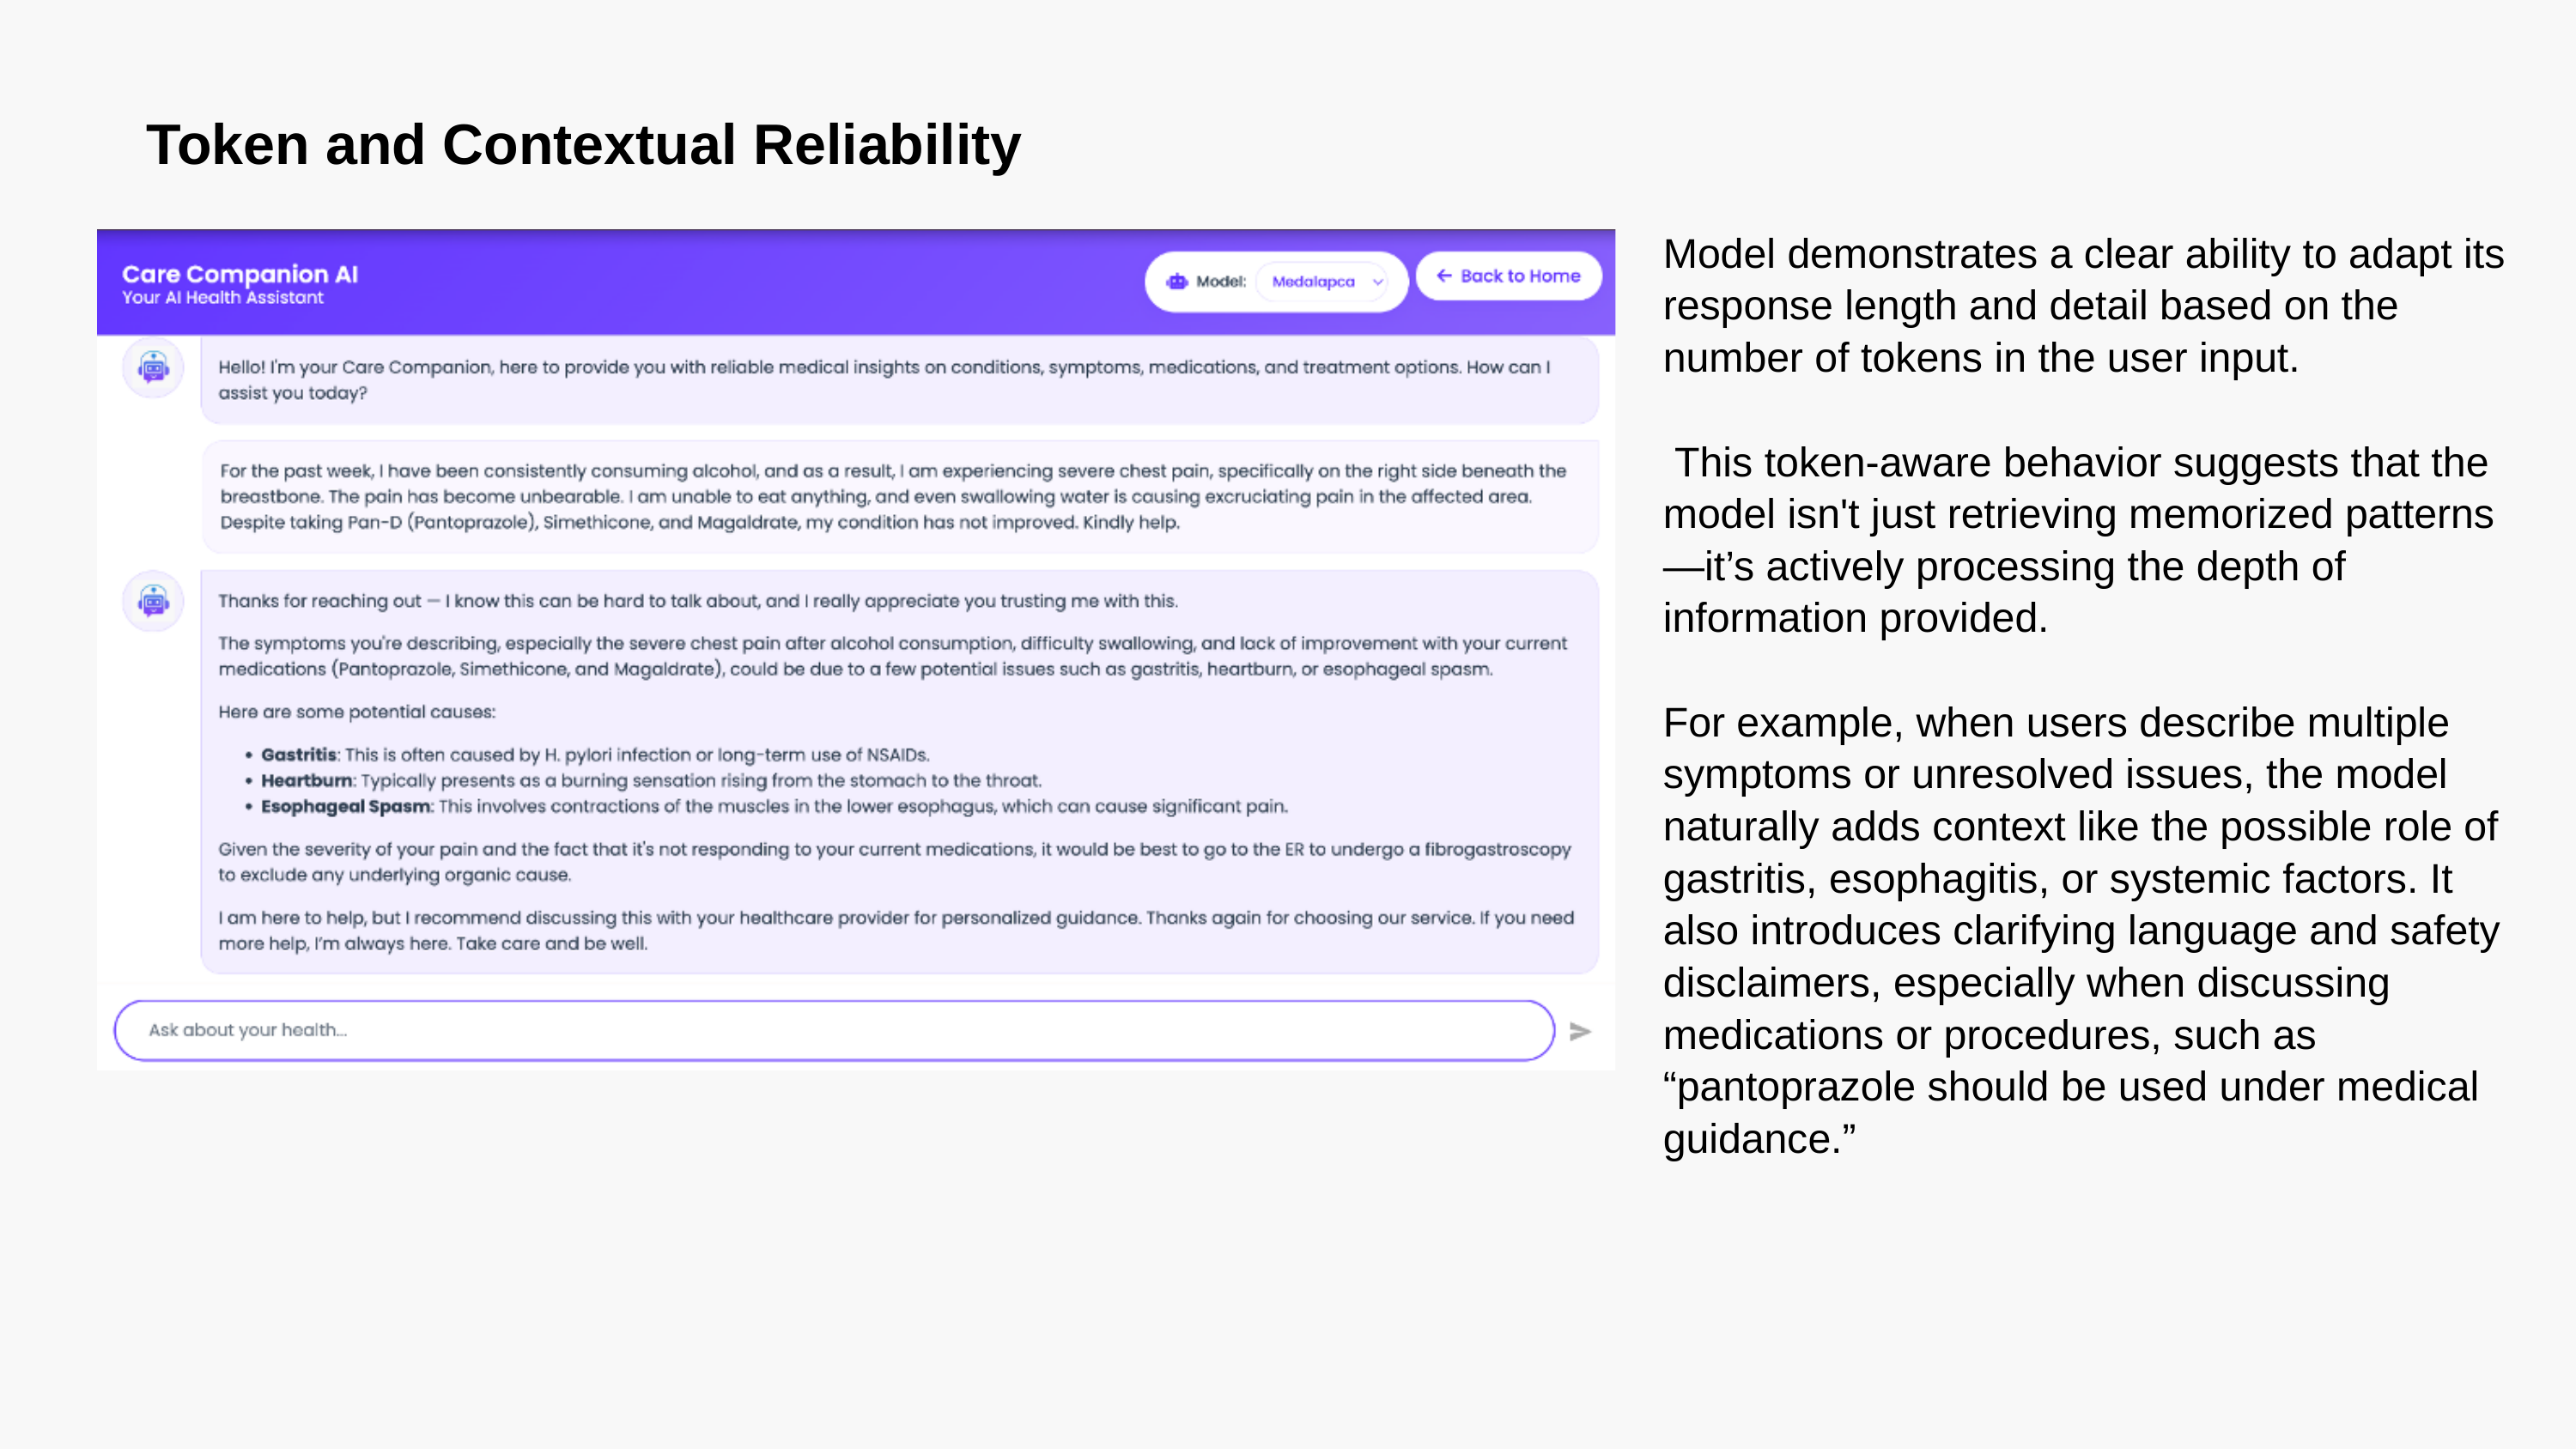

Token and Contextual Reliability
Model demonstrates a clear ability to adapt its response length and detail based on the number of tokens in the user input.

 This token-aware behavior suggests that the model isn't just retrieving memorized patterns—it’s actively processing the depth of information provided.

For example, when users describe multiple symptoms or unresolved issues, the model naturally adds context like the possible role of gastritis, esophagitis, or systemic factors. It also introduces clarifying language and safety disclaimers, especially when discussing medications or procedures, such as “pantoprazole should be used under medical guidance.”